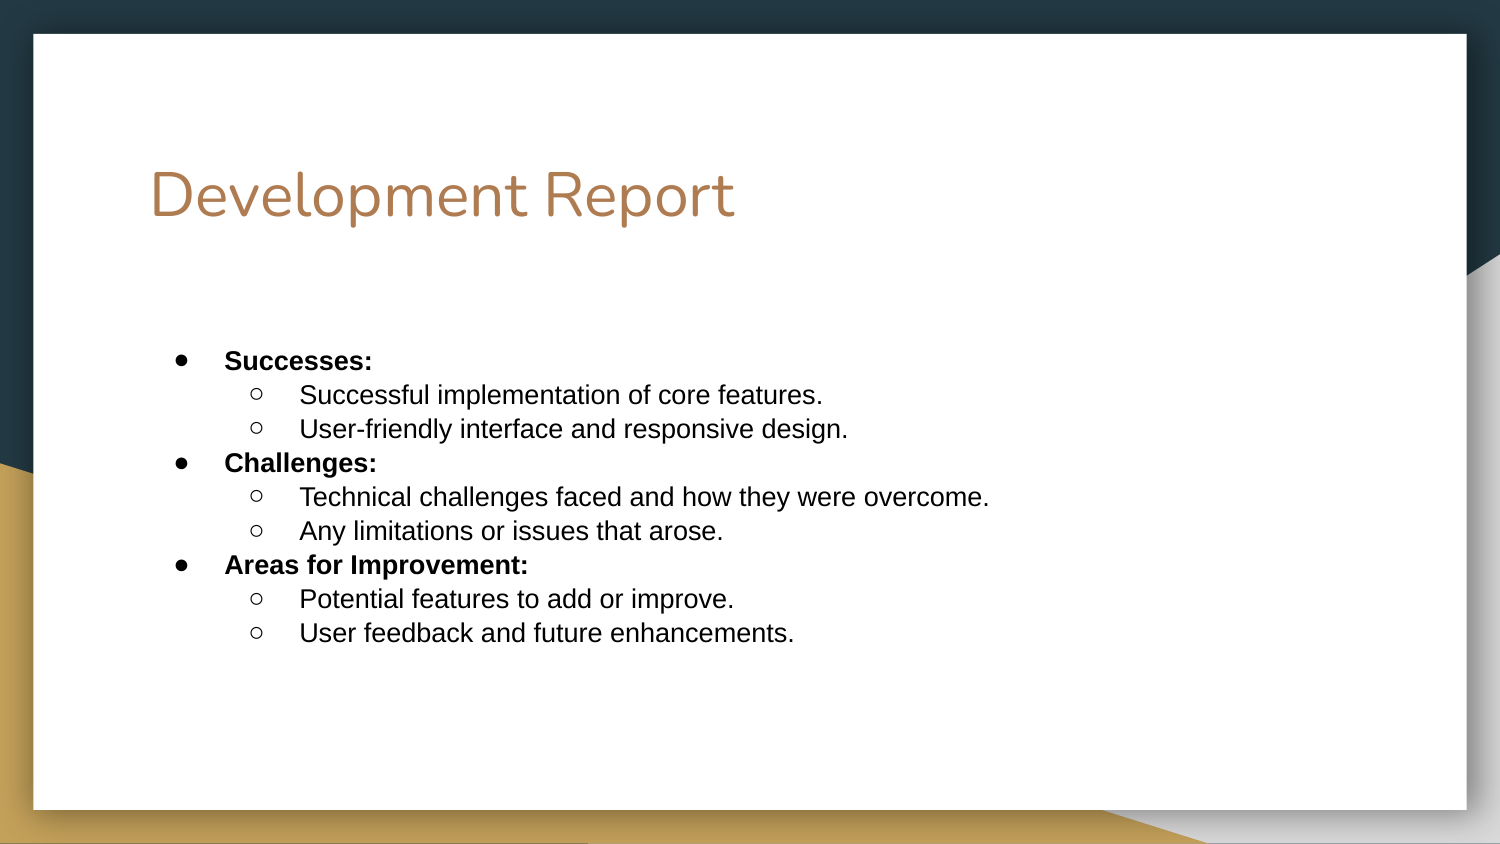

# Development Report
Successes:
Successful implementation of core features.
User-friendly interface and responsive design.
Challenges:
Technical challenges faced and how they were overcome.
Any limitations or issues that arose.
Areas for Improvement:
Potential features to add or improve.
User feedback and future enhancements.